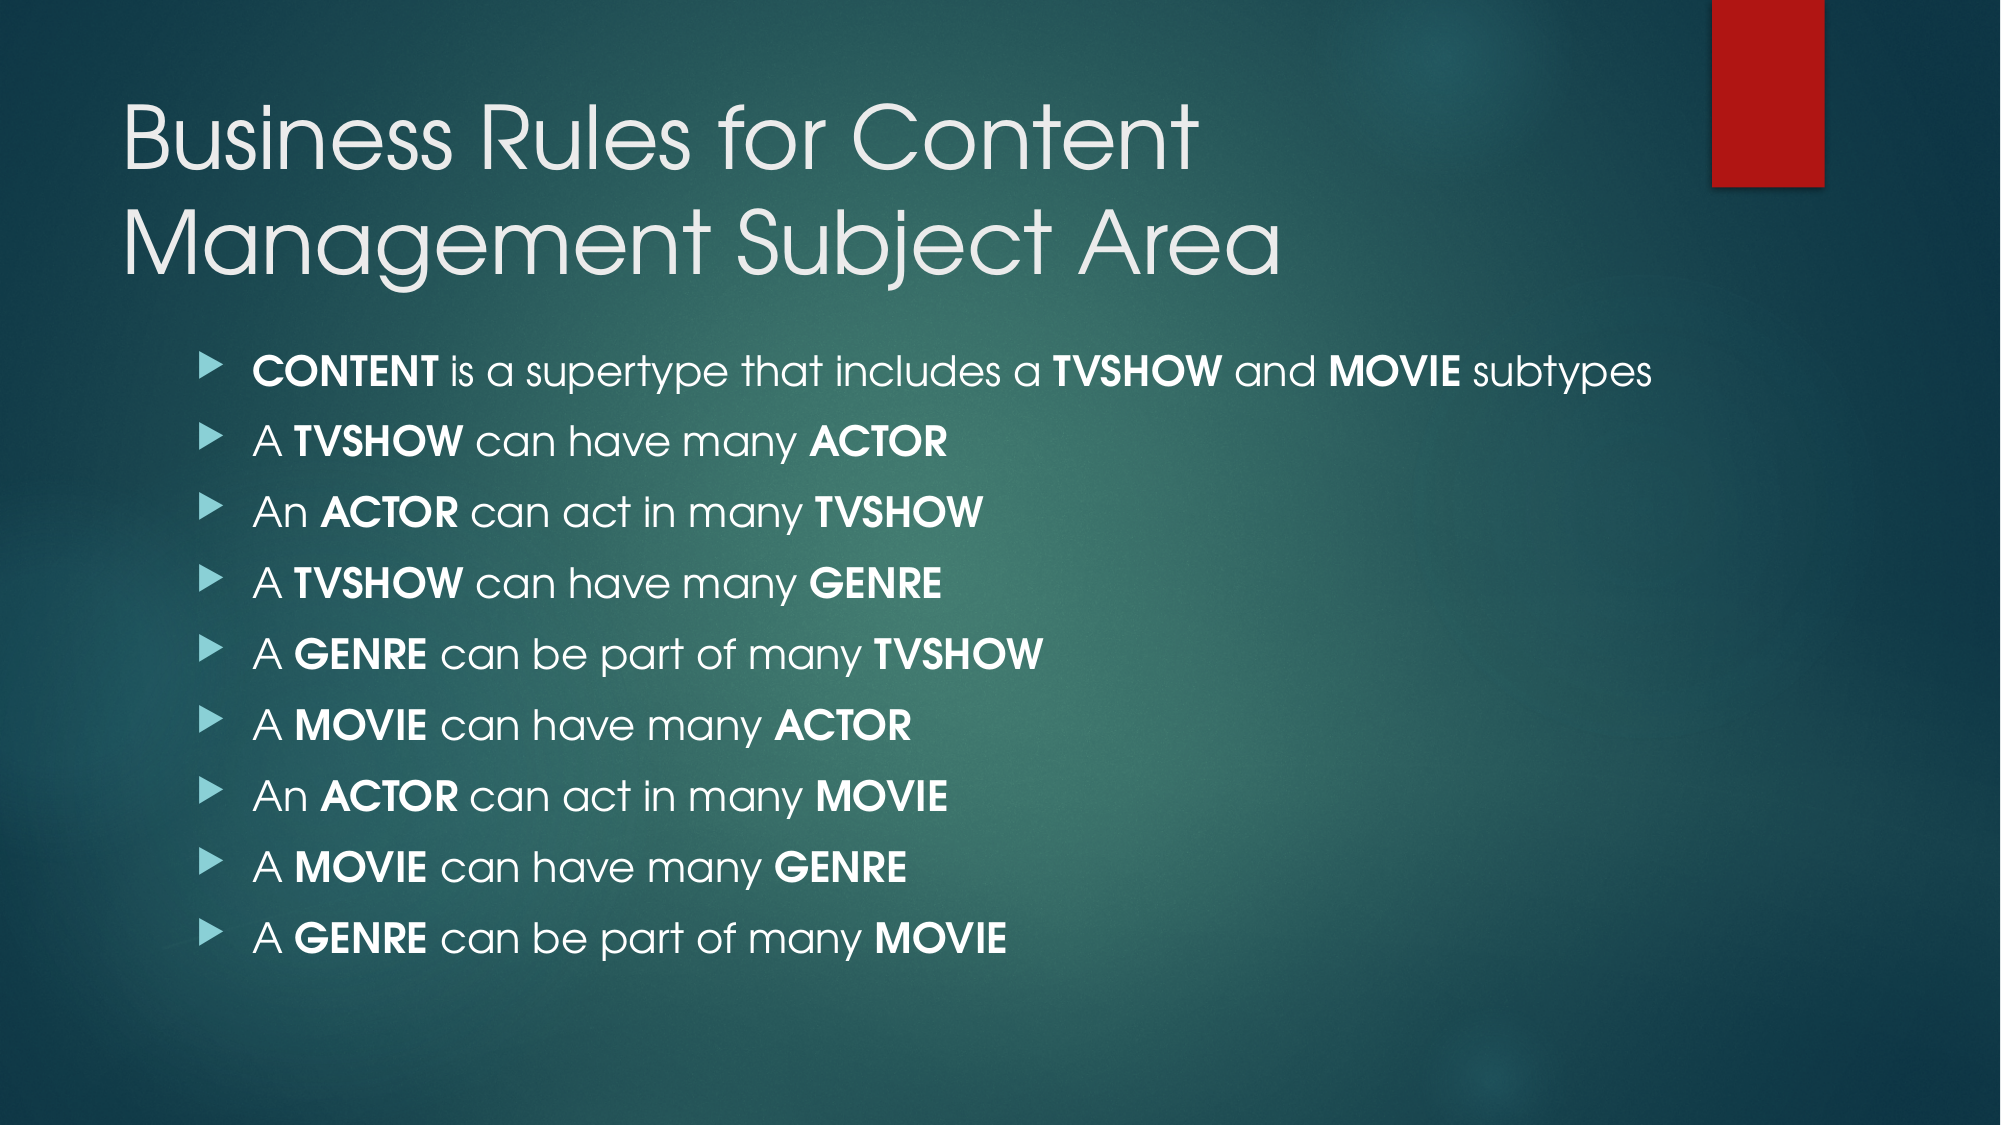

# Business Rules for Content Management Subject Area
CONTENT is a supertype that includes a TVSHOW and MOVIE subtypes
A TVSHOW can have many ACTOR
An ACTOR can act in many TVSHOW
A TVSHOW can have many GENRE
A GENRE can be part of many TVSHOW
A MOVIE can have many ACTOR
An ACTOR can act in many MOVIE
A MOVIE can have many GENRE
A GENRE can be part of many MOVIE